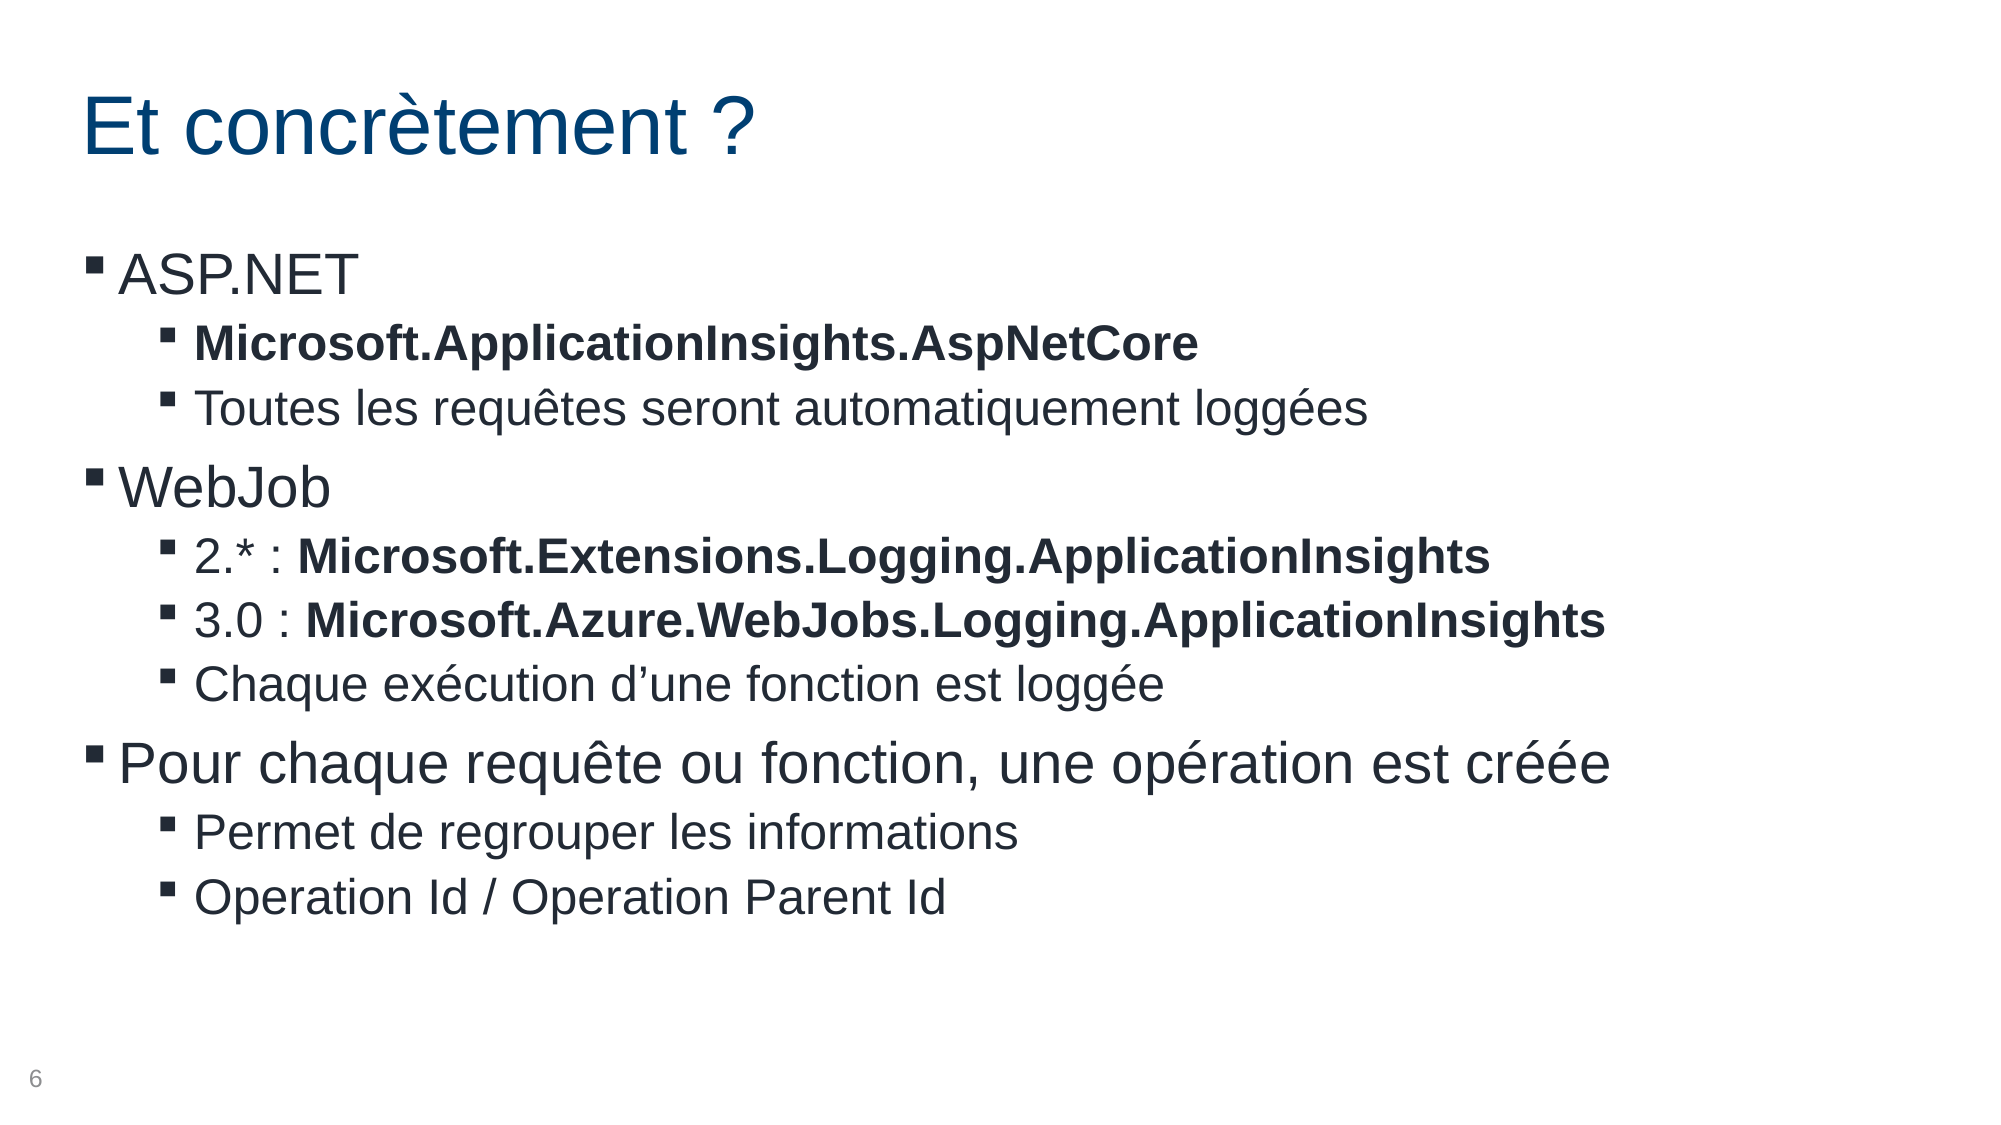

# Et concrètement ?

ASP.NET
Microsoft.ApplicationInsights.AspNetCore
Toutes les requêtes seront automatiquement loggées
WebJob
2.* : Microsoft.Extensions.Logging.ApplicationInsights
3.0 : Microsoft.Azure.WebJobs.Logging.ApplicationInsights
Chaque exécution d’une fonction est loggée
Pour chaque requête ou fonction, une opération est créée
Permet de regrouper les informations
Operation Id / Operation Parent Id

6